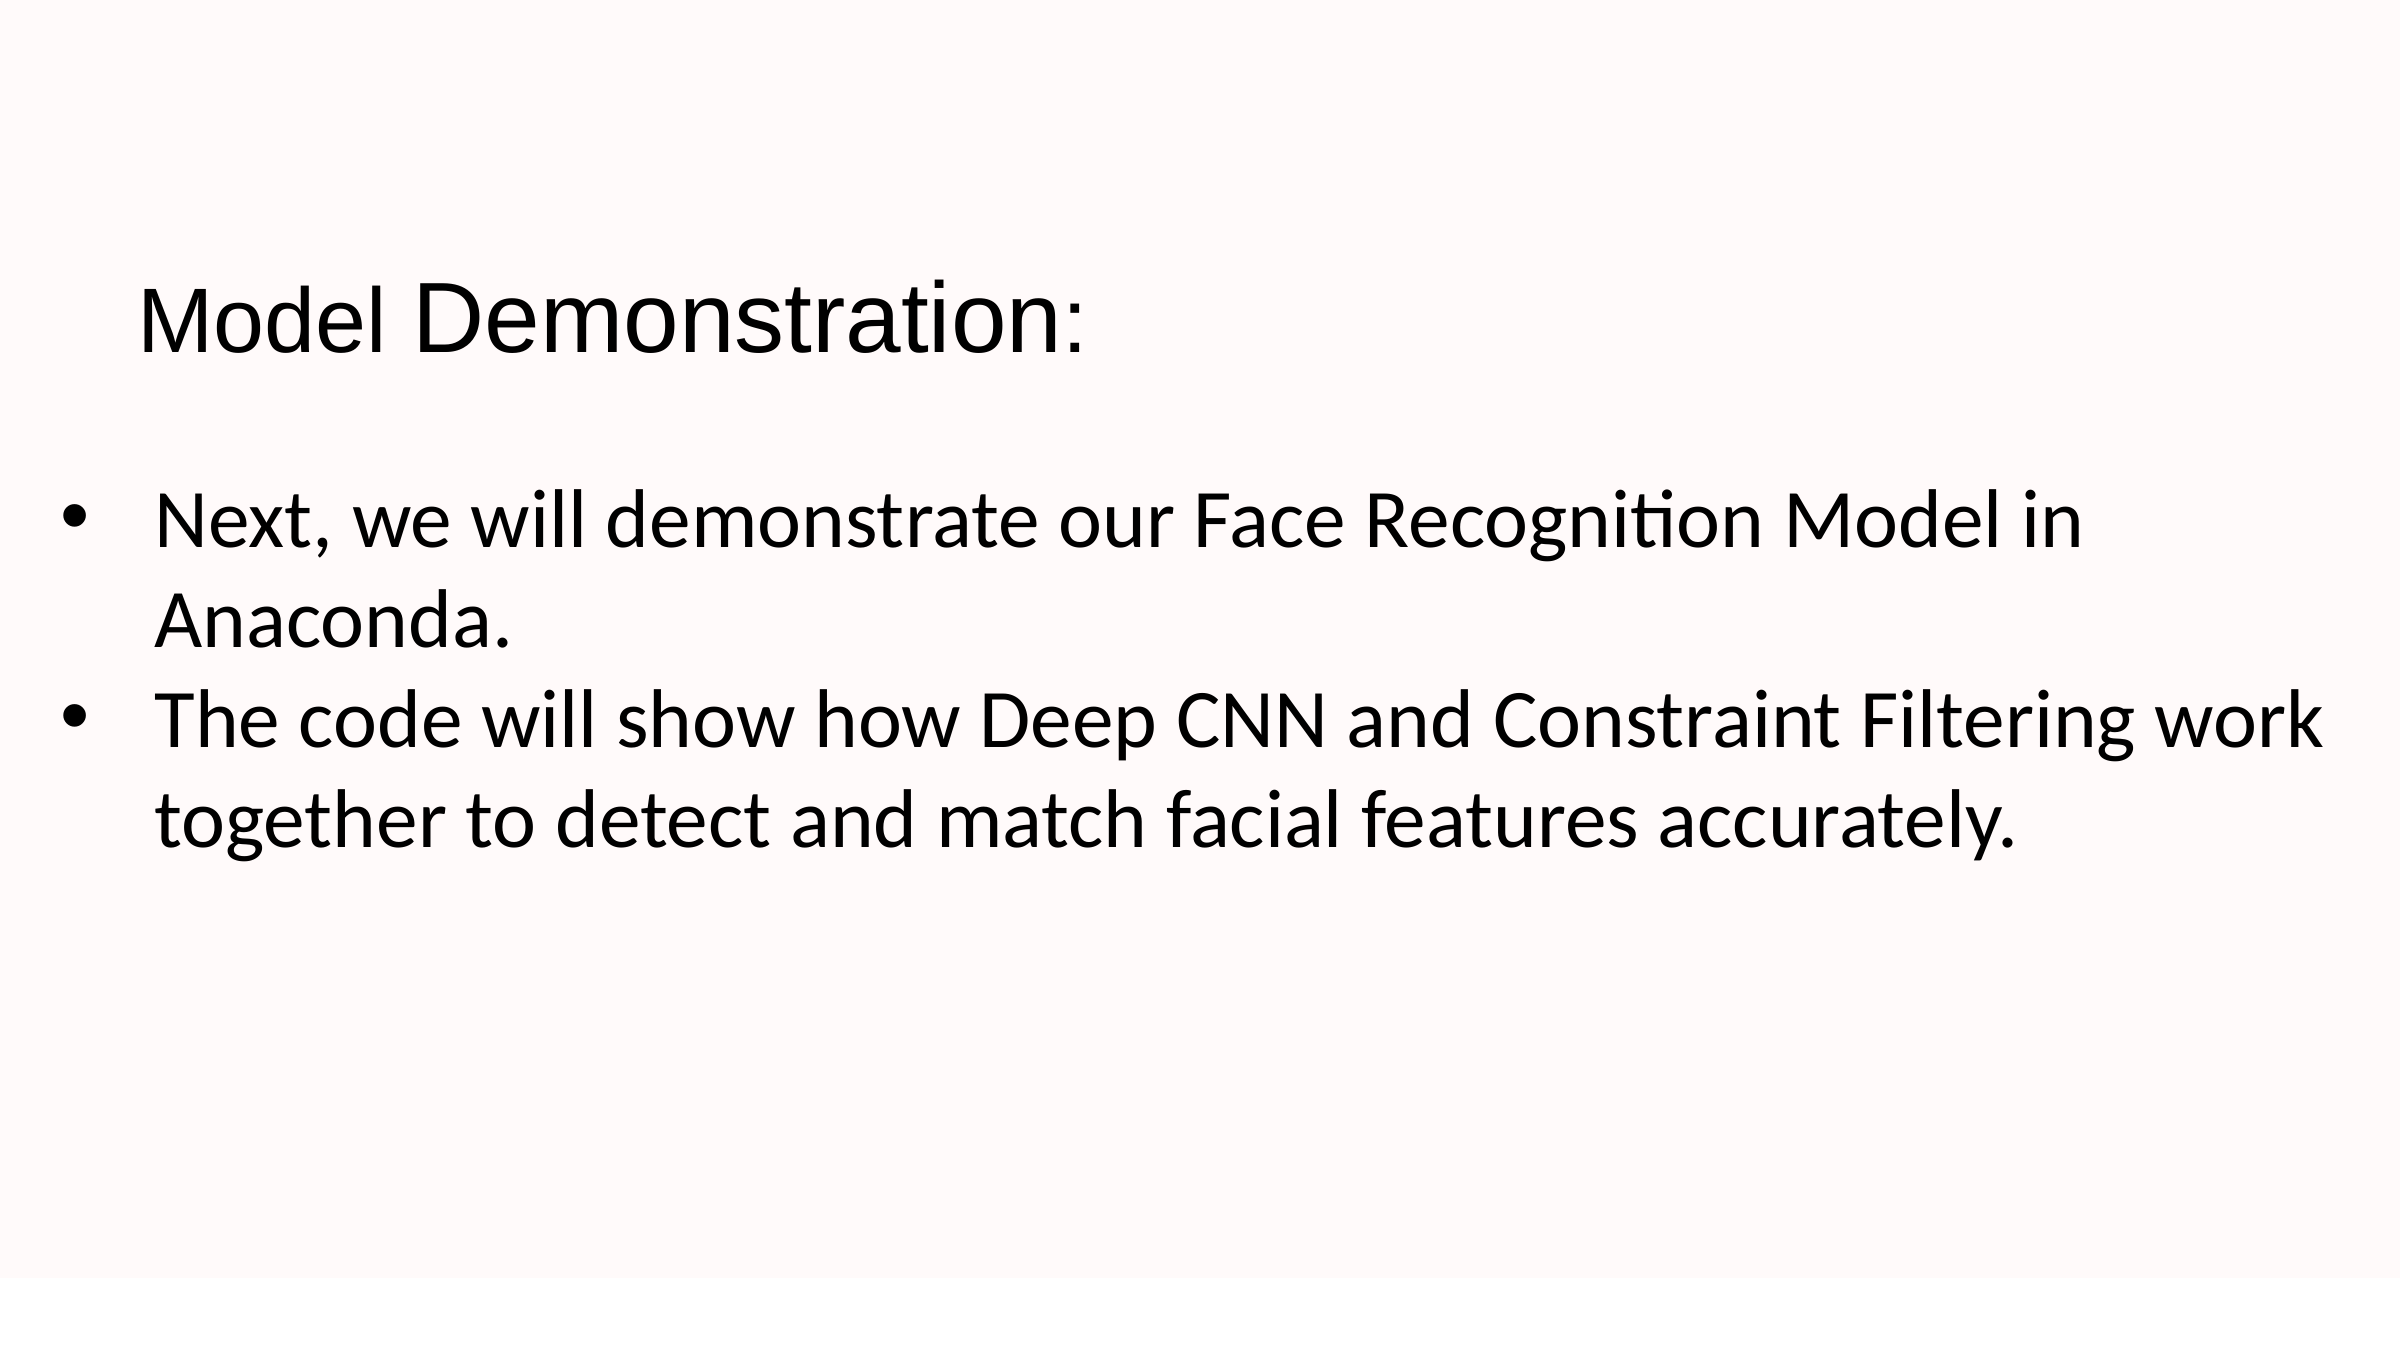

Model Demonstration:
Next, we will demonstrate our Face Recognition Model in Anaconda.
The code will show how Deep CNN and Constraint Filtering work together to detect and match facial features accurately.